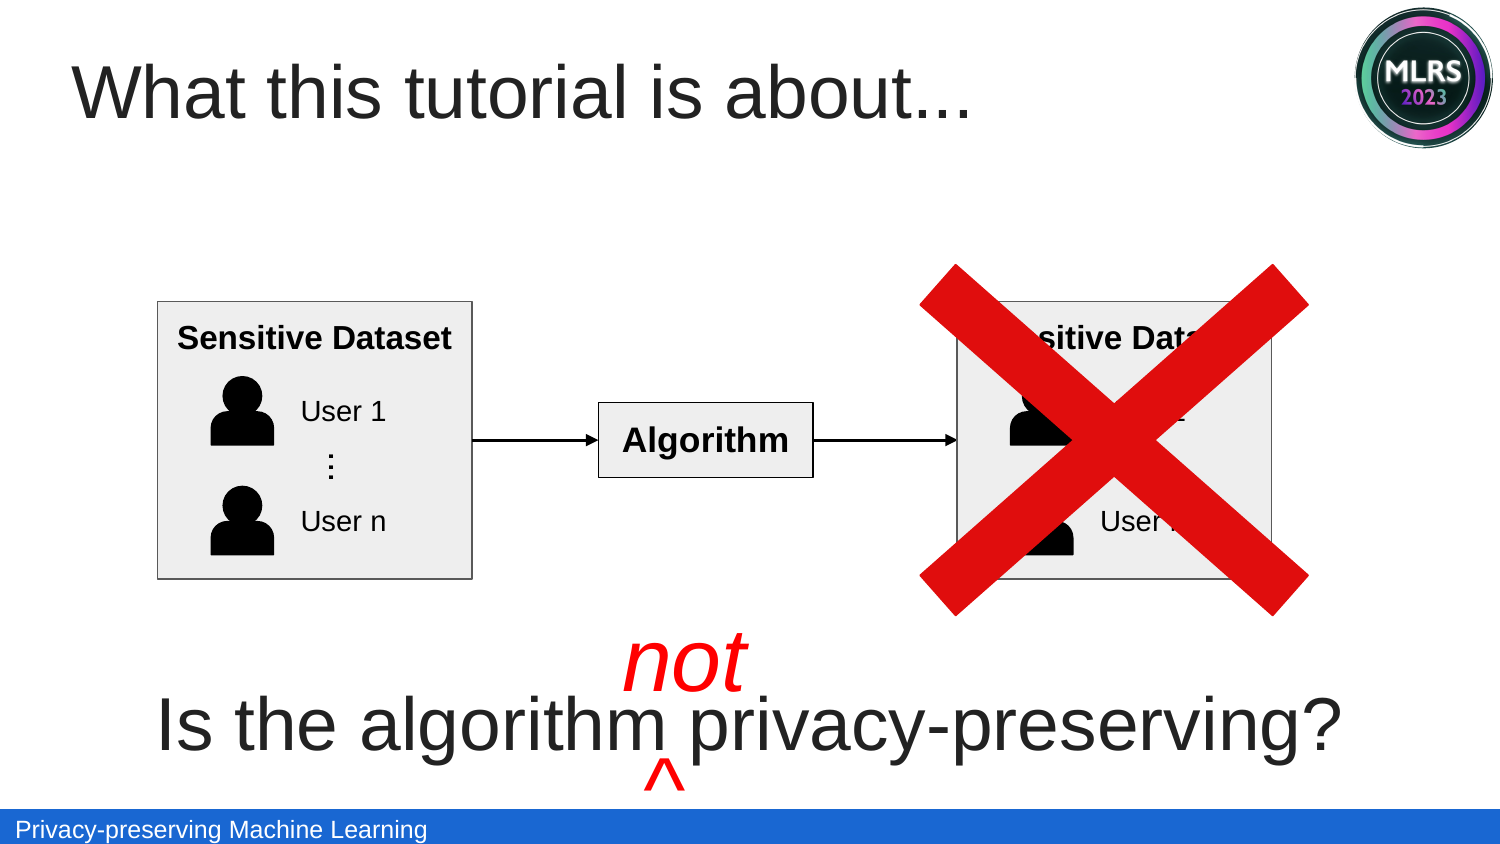

What this tutorial is about...

Sensitive Dataset
User 1

...
User n

Sensitive Dataset
User 1

...
User n

Algorithm
not
^
Is the algorithm privacy-preserving?